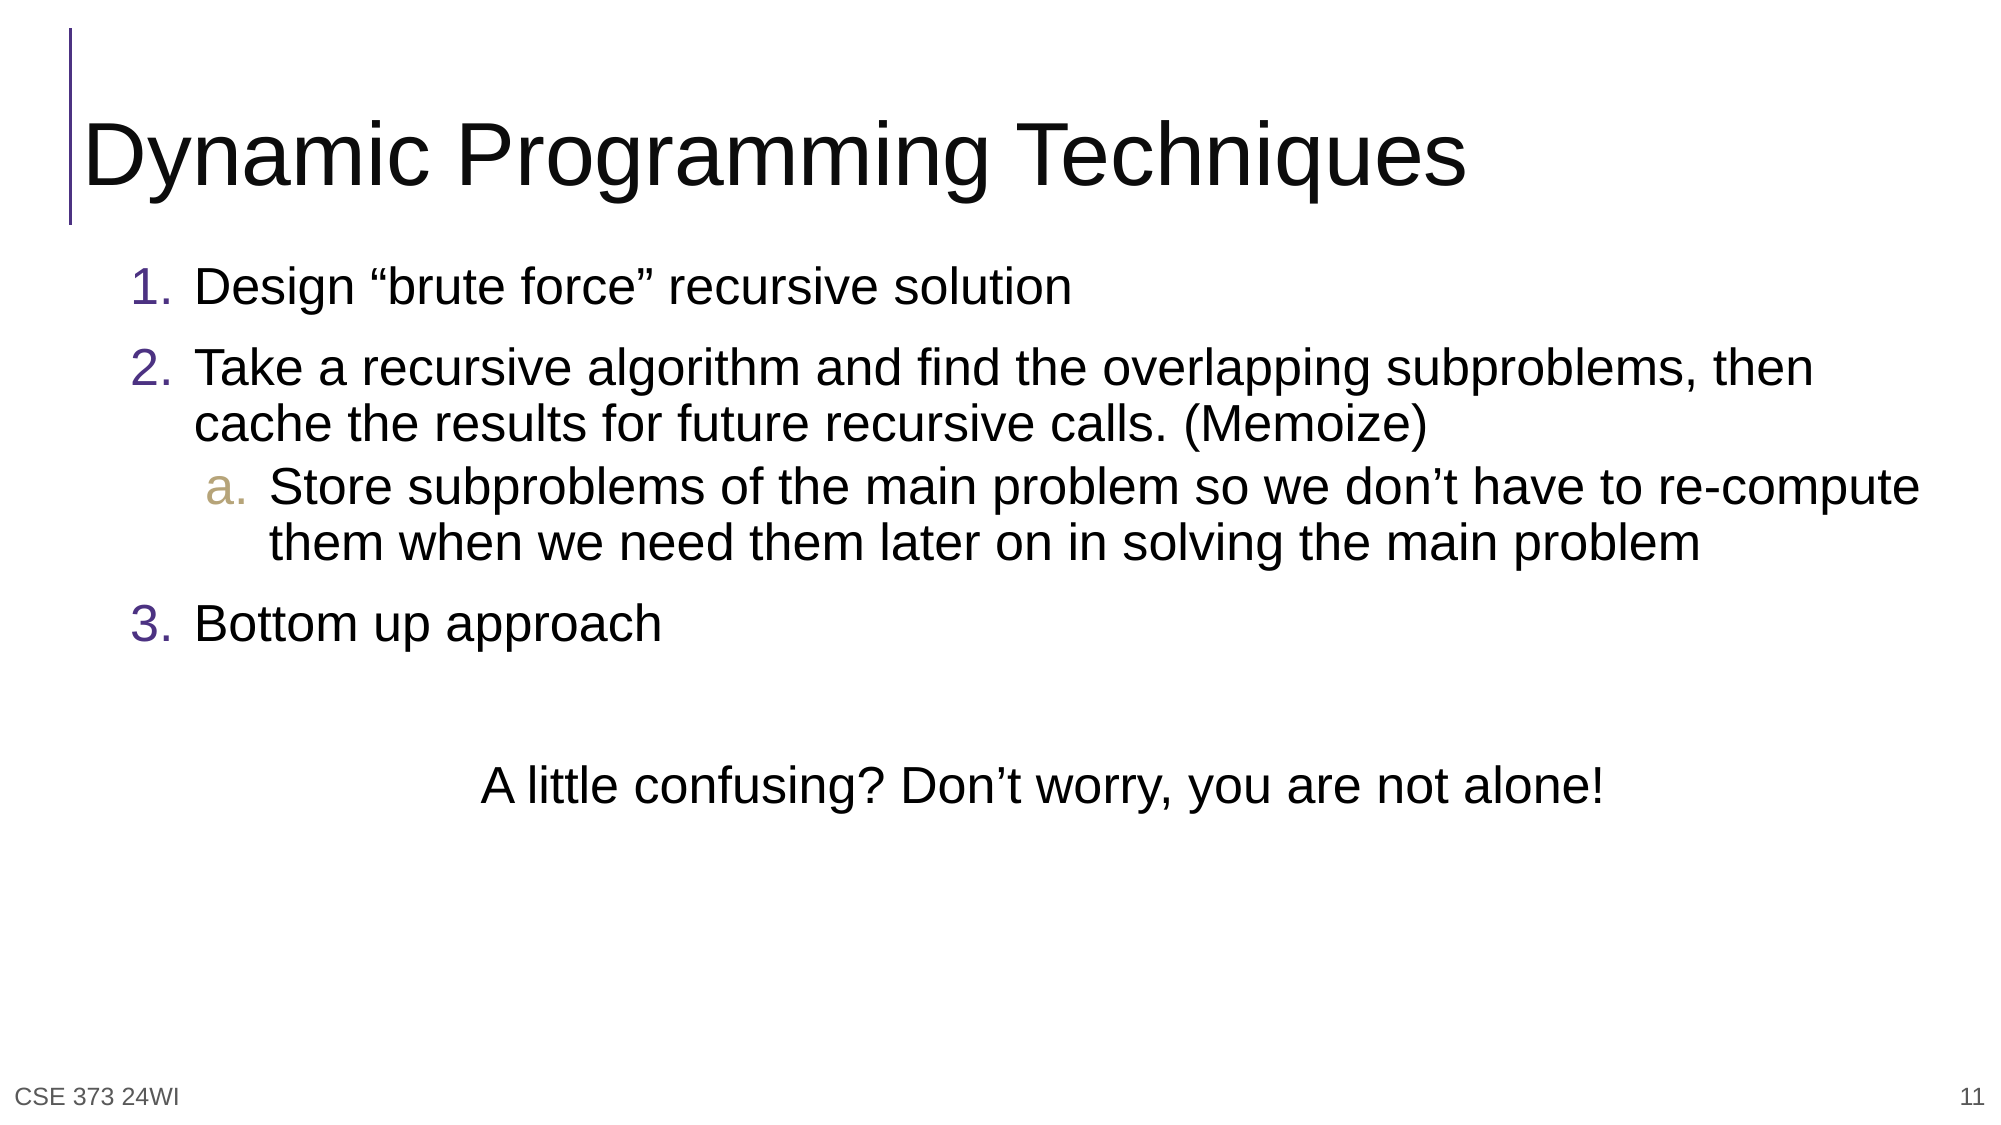

# Dynamic Programming Techniques
Design “brute force” recursive solution
Take a recursive algorithm and find the overlapping subproblems, then cache the results for future recursive calls. (Memoize)
Store subproblems of the main problem so we don’t have to re-compute them when we need them later on in solving the main problem
Bottom up approach

A little confusing? Don’t worry, you are not alone!